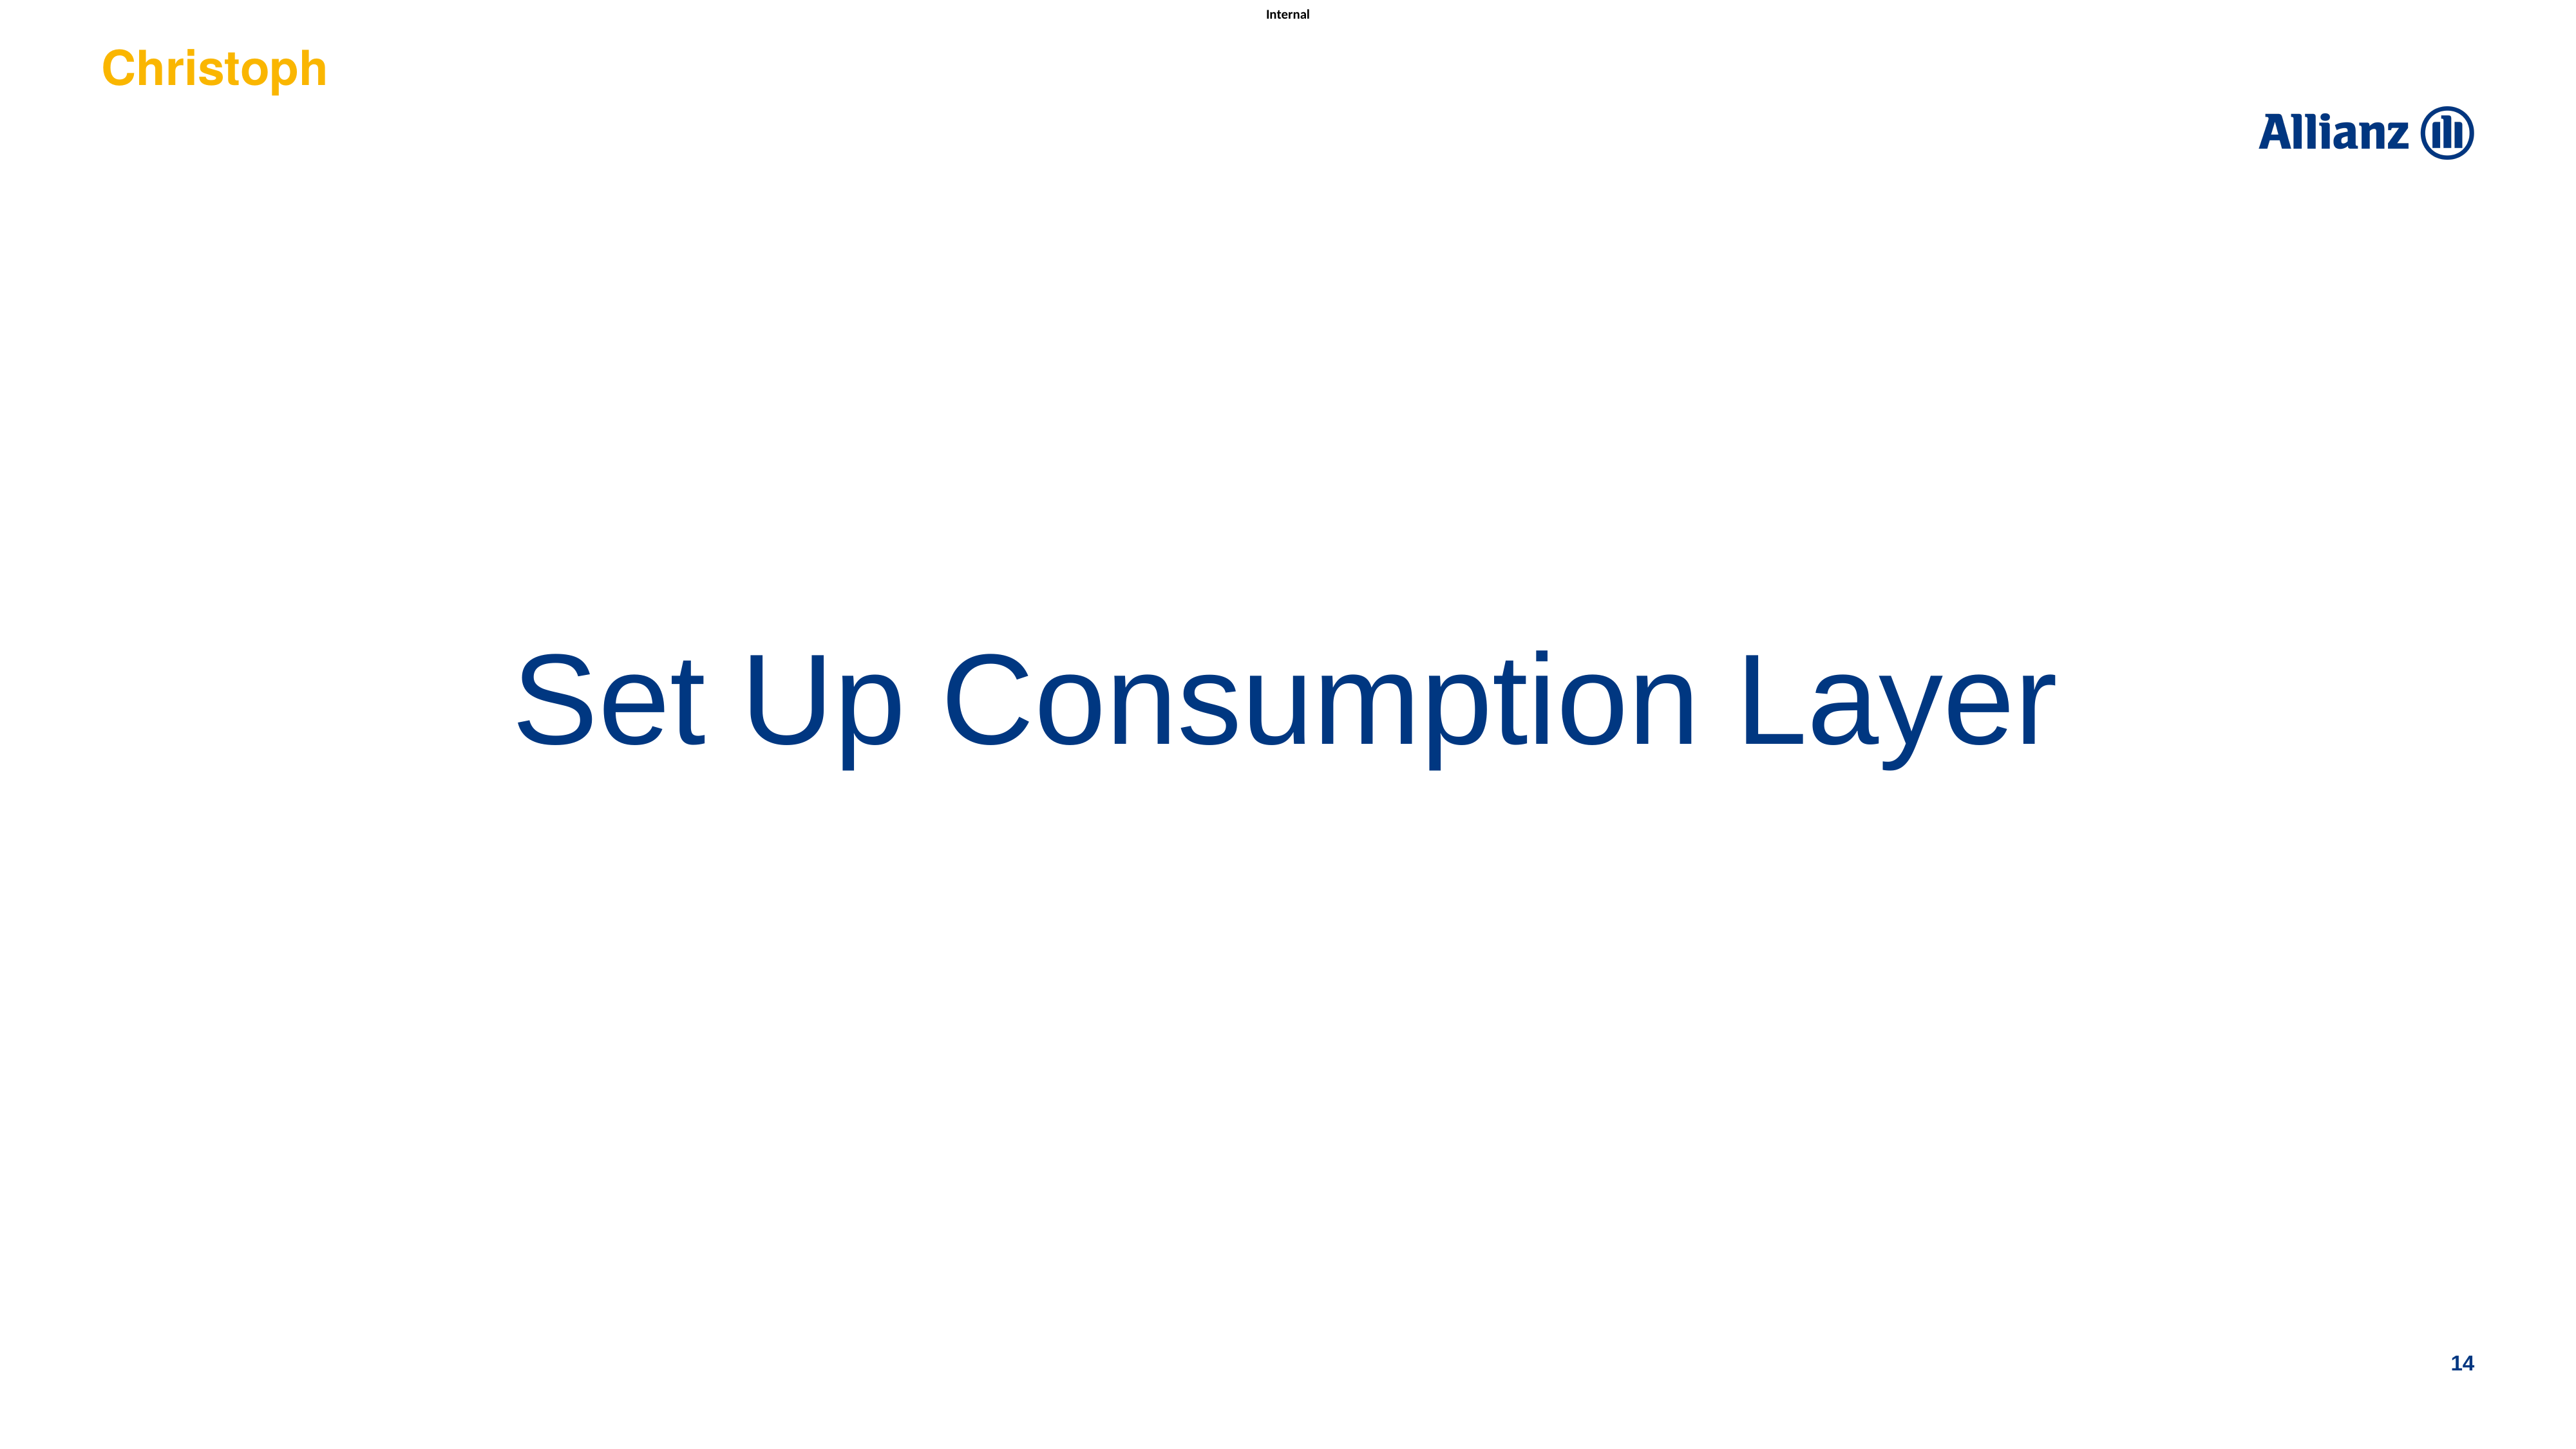

Christoph

# Set Up Consumption Layer
14